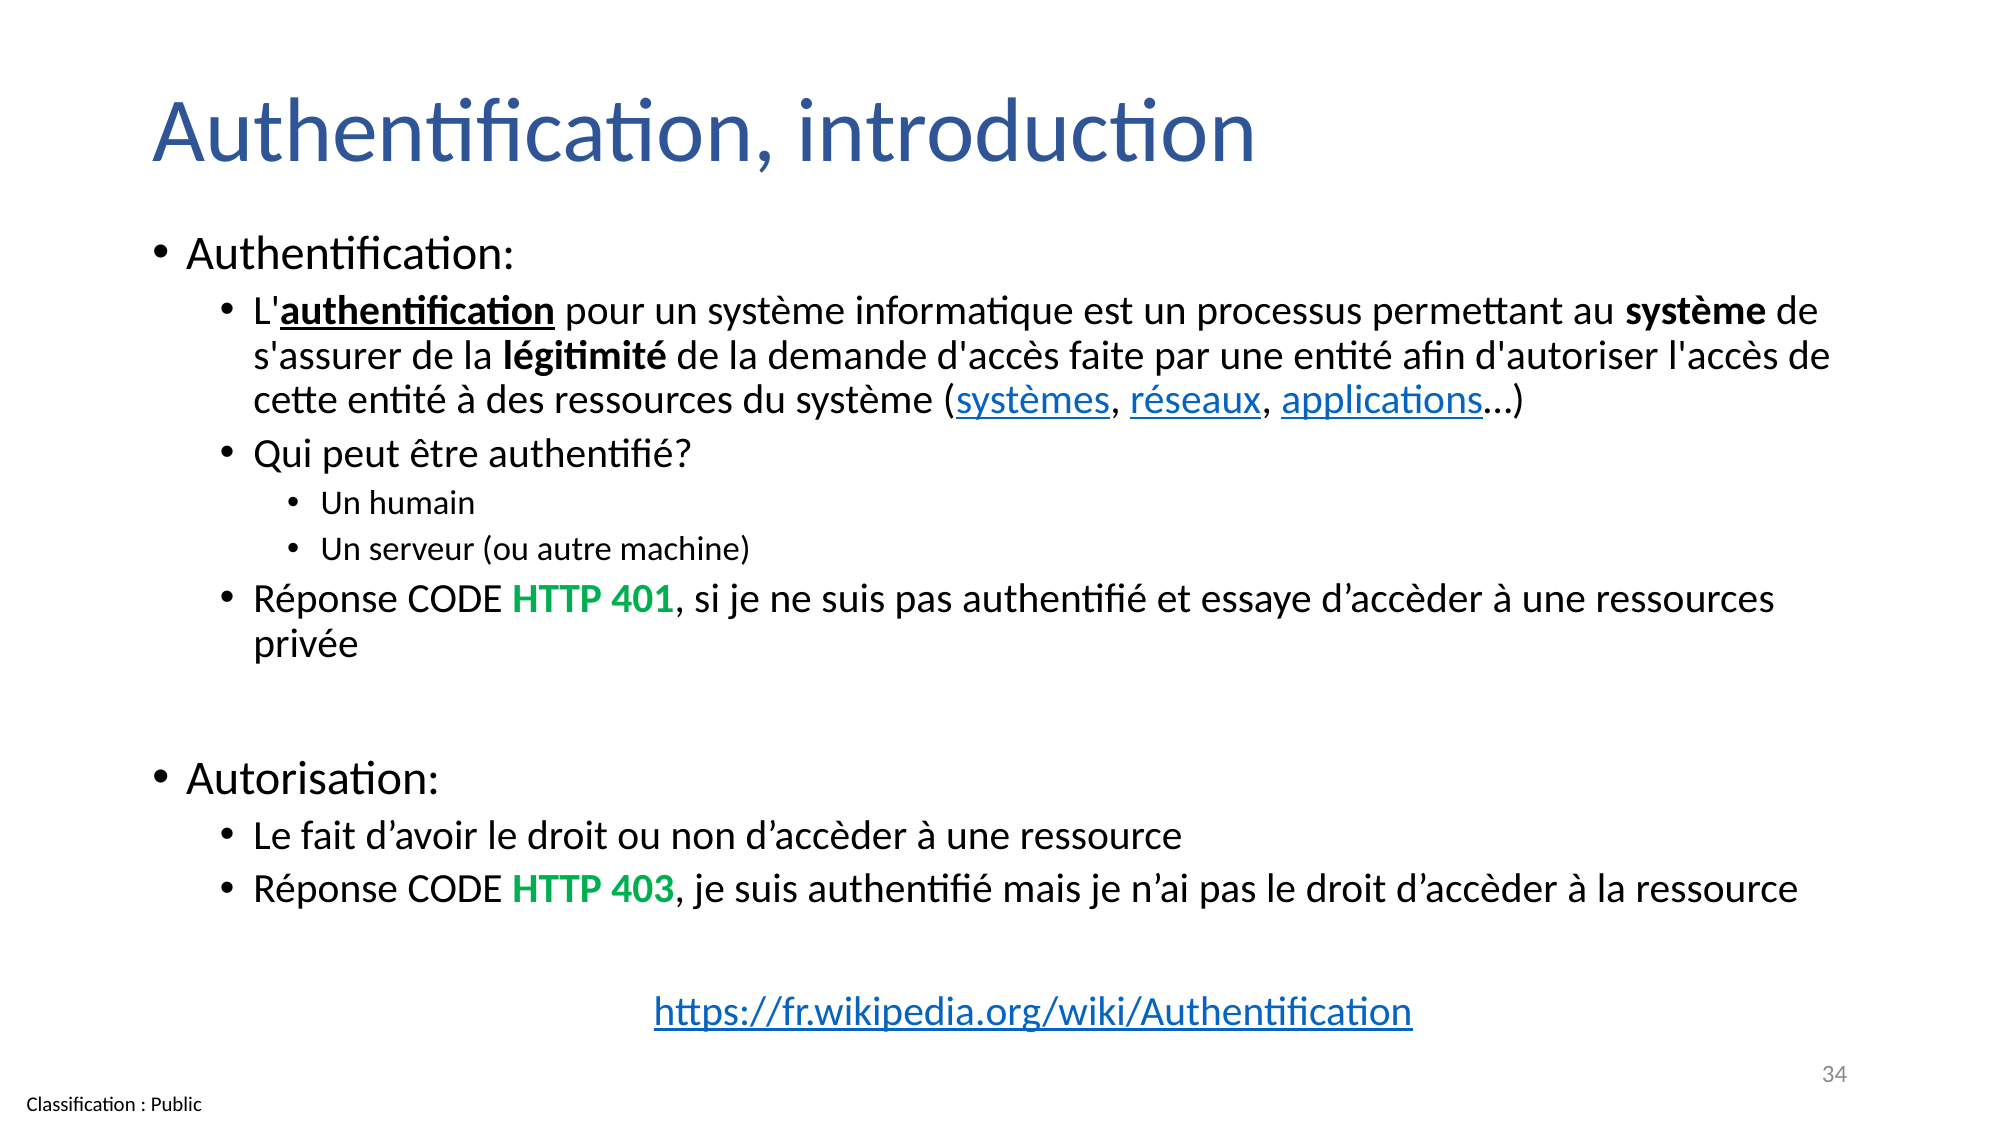

# Authentification, introduction
Authentification:
L'authentification pour un système informatique est un processus permettant au système de s'assurer de la légitimité de la demande d'accès faite par une entité afin d'autoriser l'accès de cette entité à des ressources du système (systèmes, réseaux, applications…)
Qui peut être authentifié?
Un humain
Un serveur (ou autre machine)
Réponse CODE HTTP 401, si je ne suis pas authentifié et essaye d’accèder à une ressources privée

Autorisation:
Le fait d’avoir le droit ou non d’accèder à une ressource
Réponse CODE HTTP 403, je suis authentifié mais je n’ai pas le droit d’accèder à la ressource

https://fr.wikipedia.org/wiki/Authentification

34